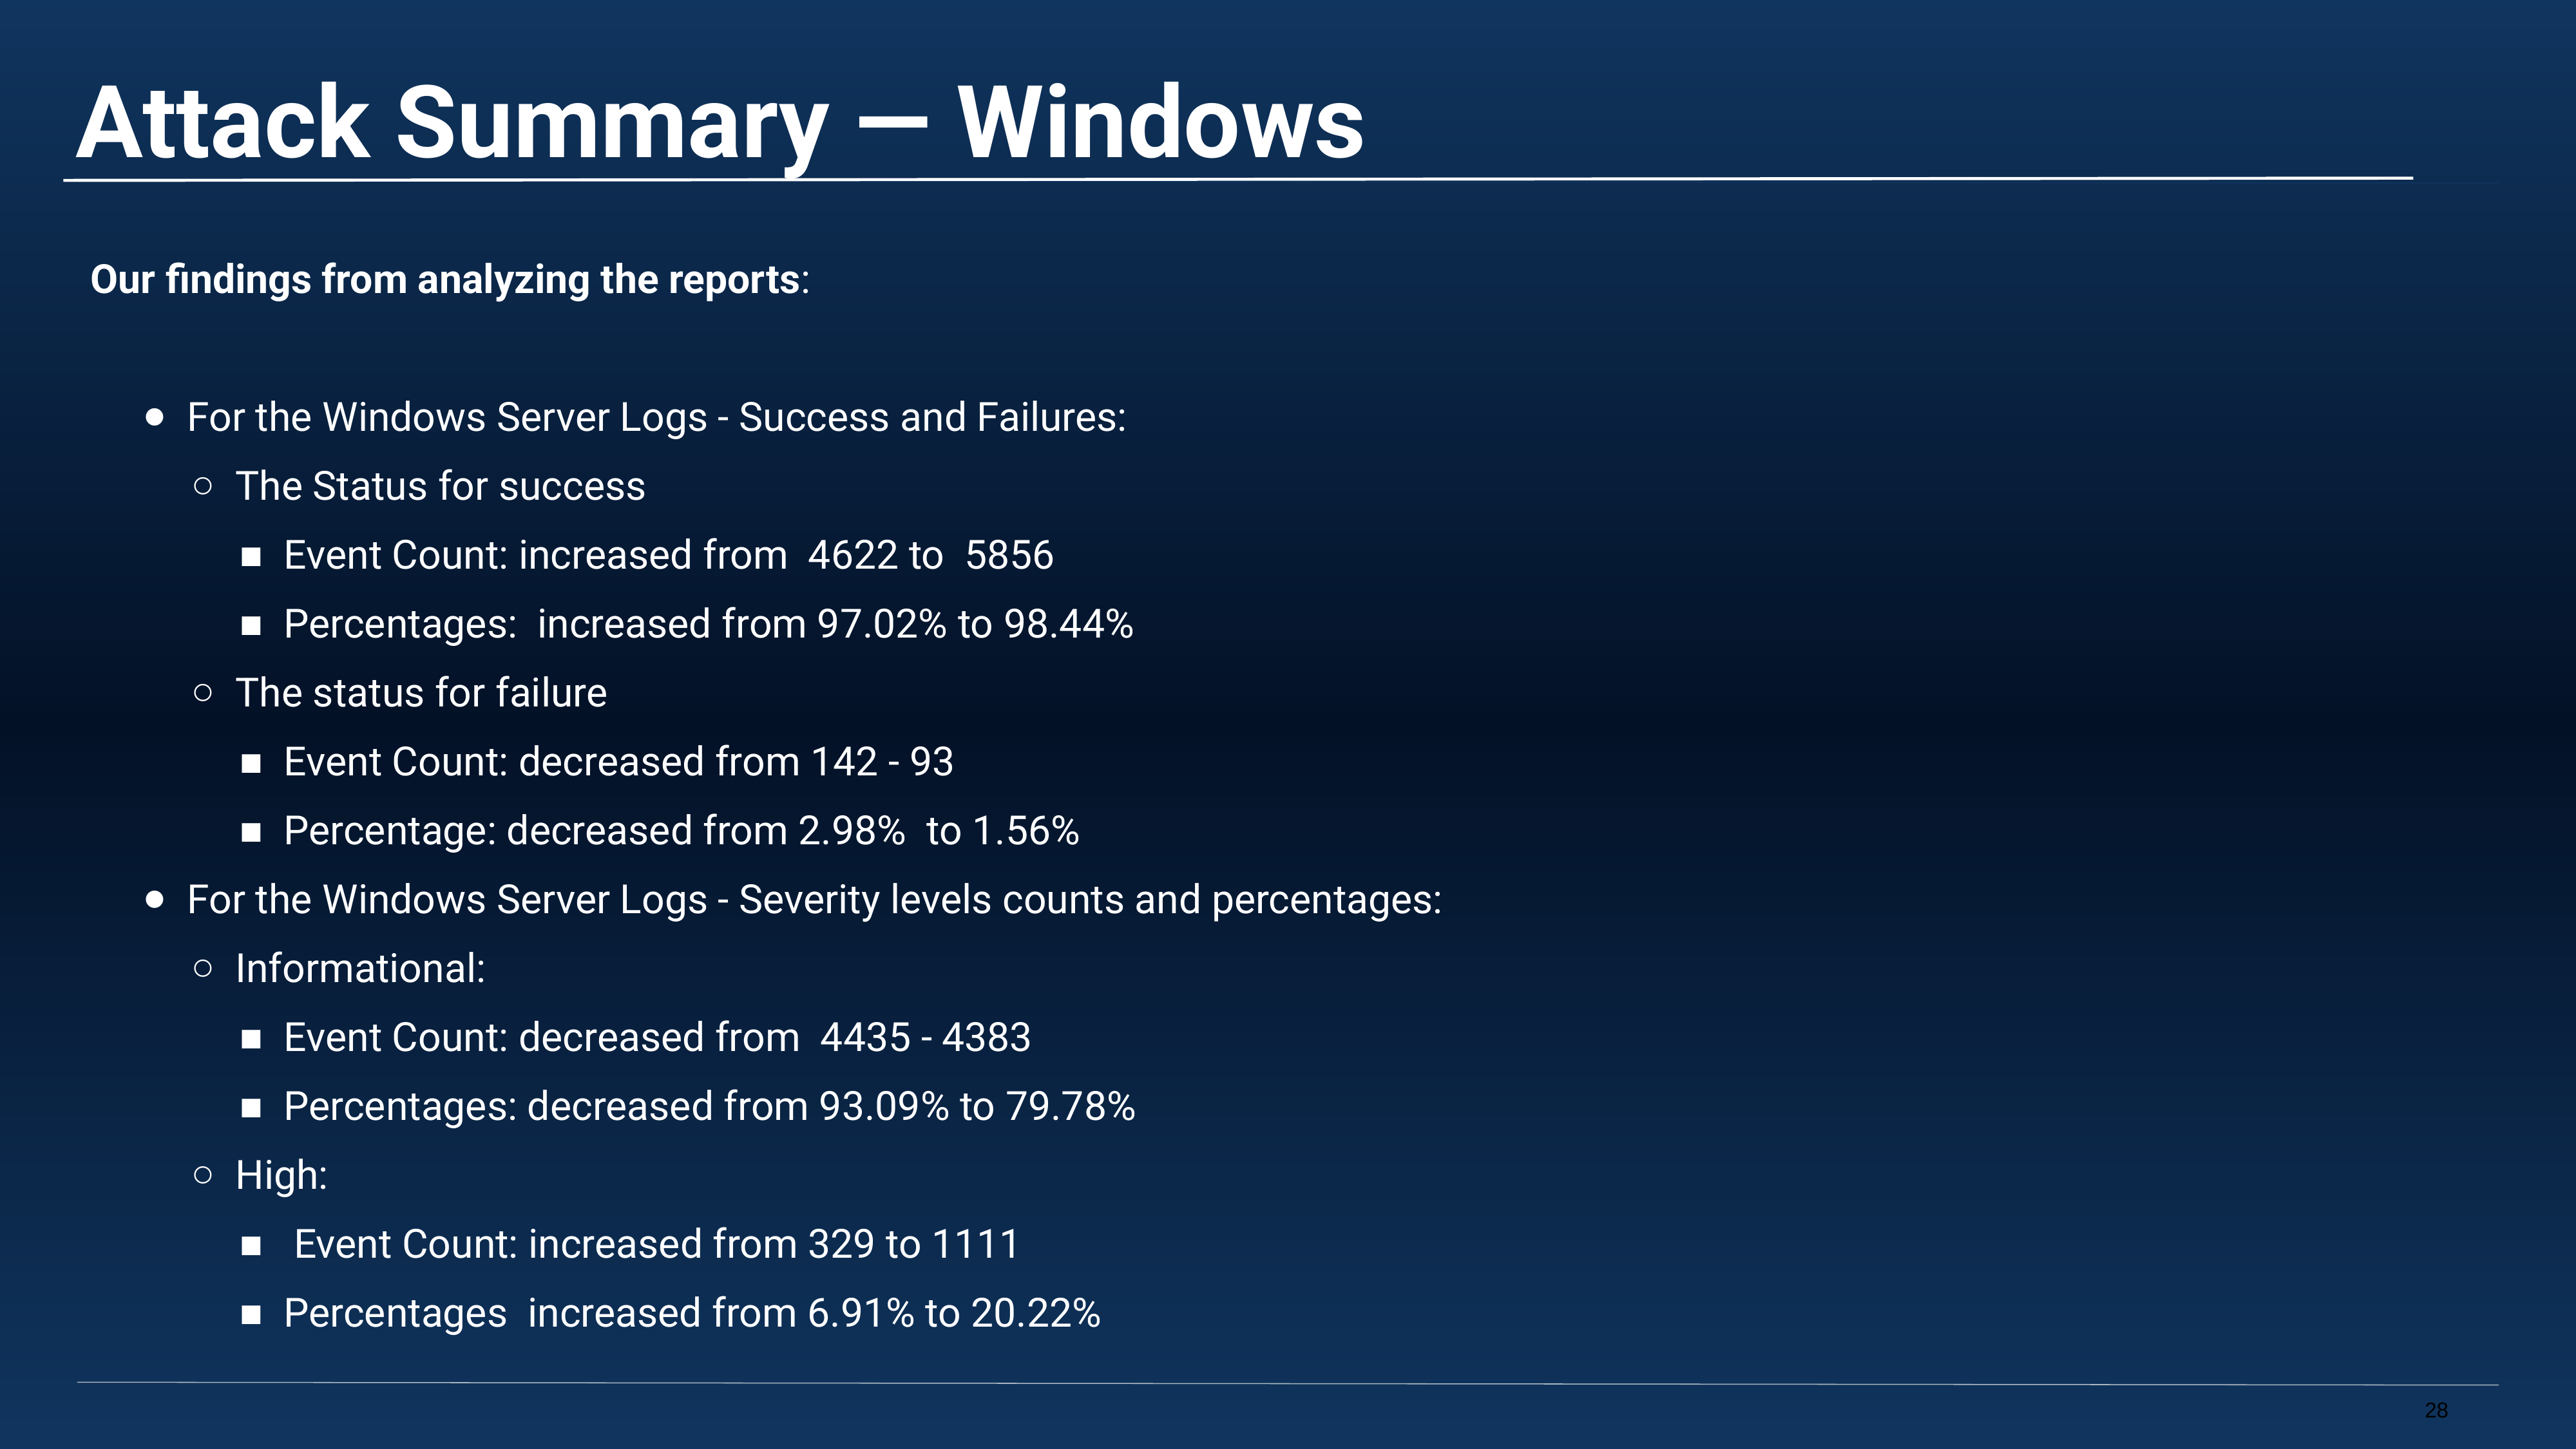

# Attack Summary — Windows
Our findings from analyzing the reports:

For the Windows Server Logs - Success and Failures:
The Status for success
Event Count: increased from  4622 to  5856
Percentages:  increased from 97.02% to 98.44%
The status for failure
Event Count: decreased from 142 - 93
Percentage: decreased from 2.98%  to 1.56%
For the Windows Server Logs - Severity levels counts and percentages:
Informational:
Event Count: decreased from  4435 - 4383
Percentages: decreased from 93.09% to 79.78%
High:
 Event Count: increased from 329 to 1111
Percentages  increased from 6.91% to 20.22%

28